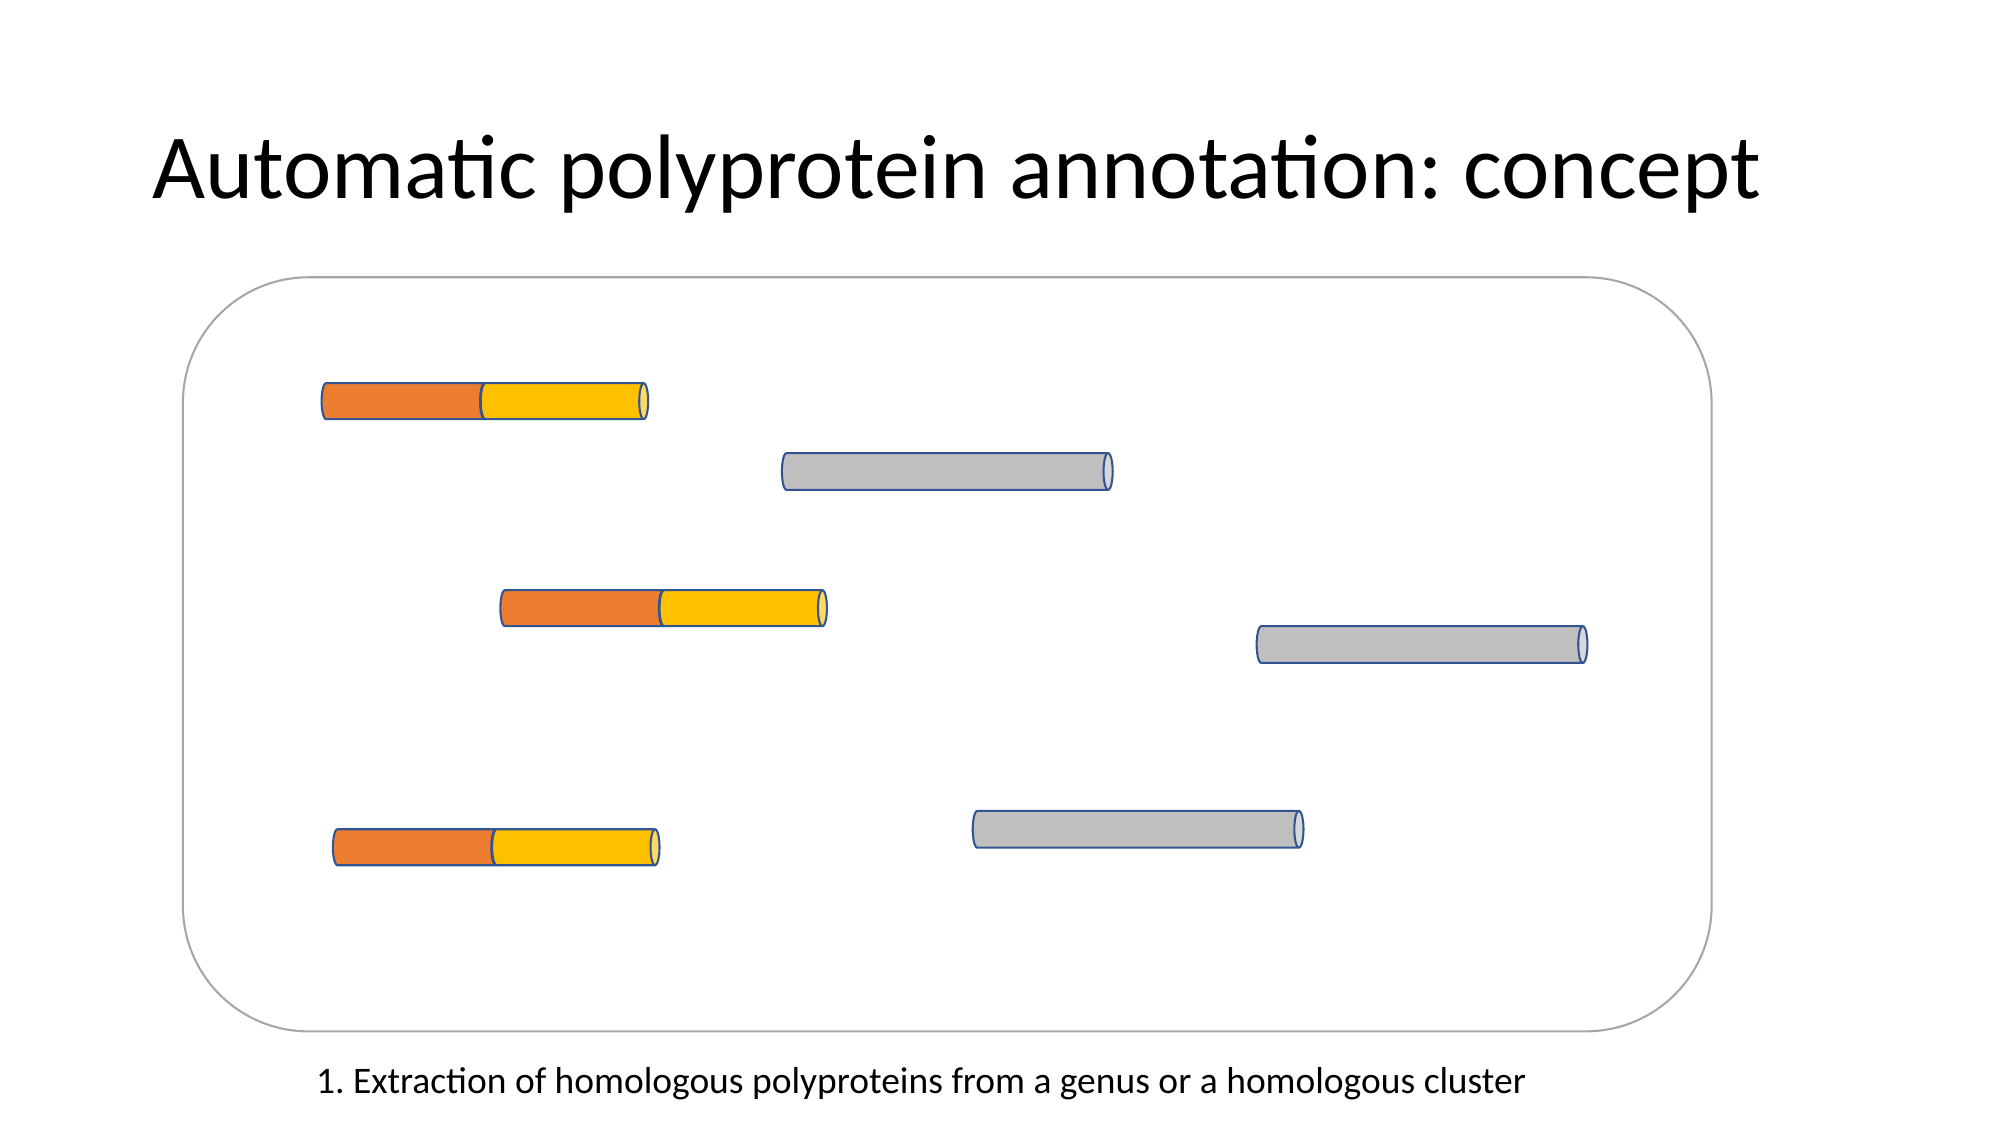

# Automatic polyprotein annotation: concept

1. Extraction of homologous polyproteins from a genus or a homologous cluster